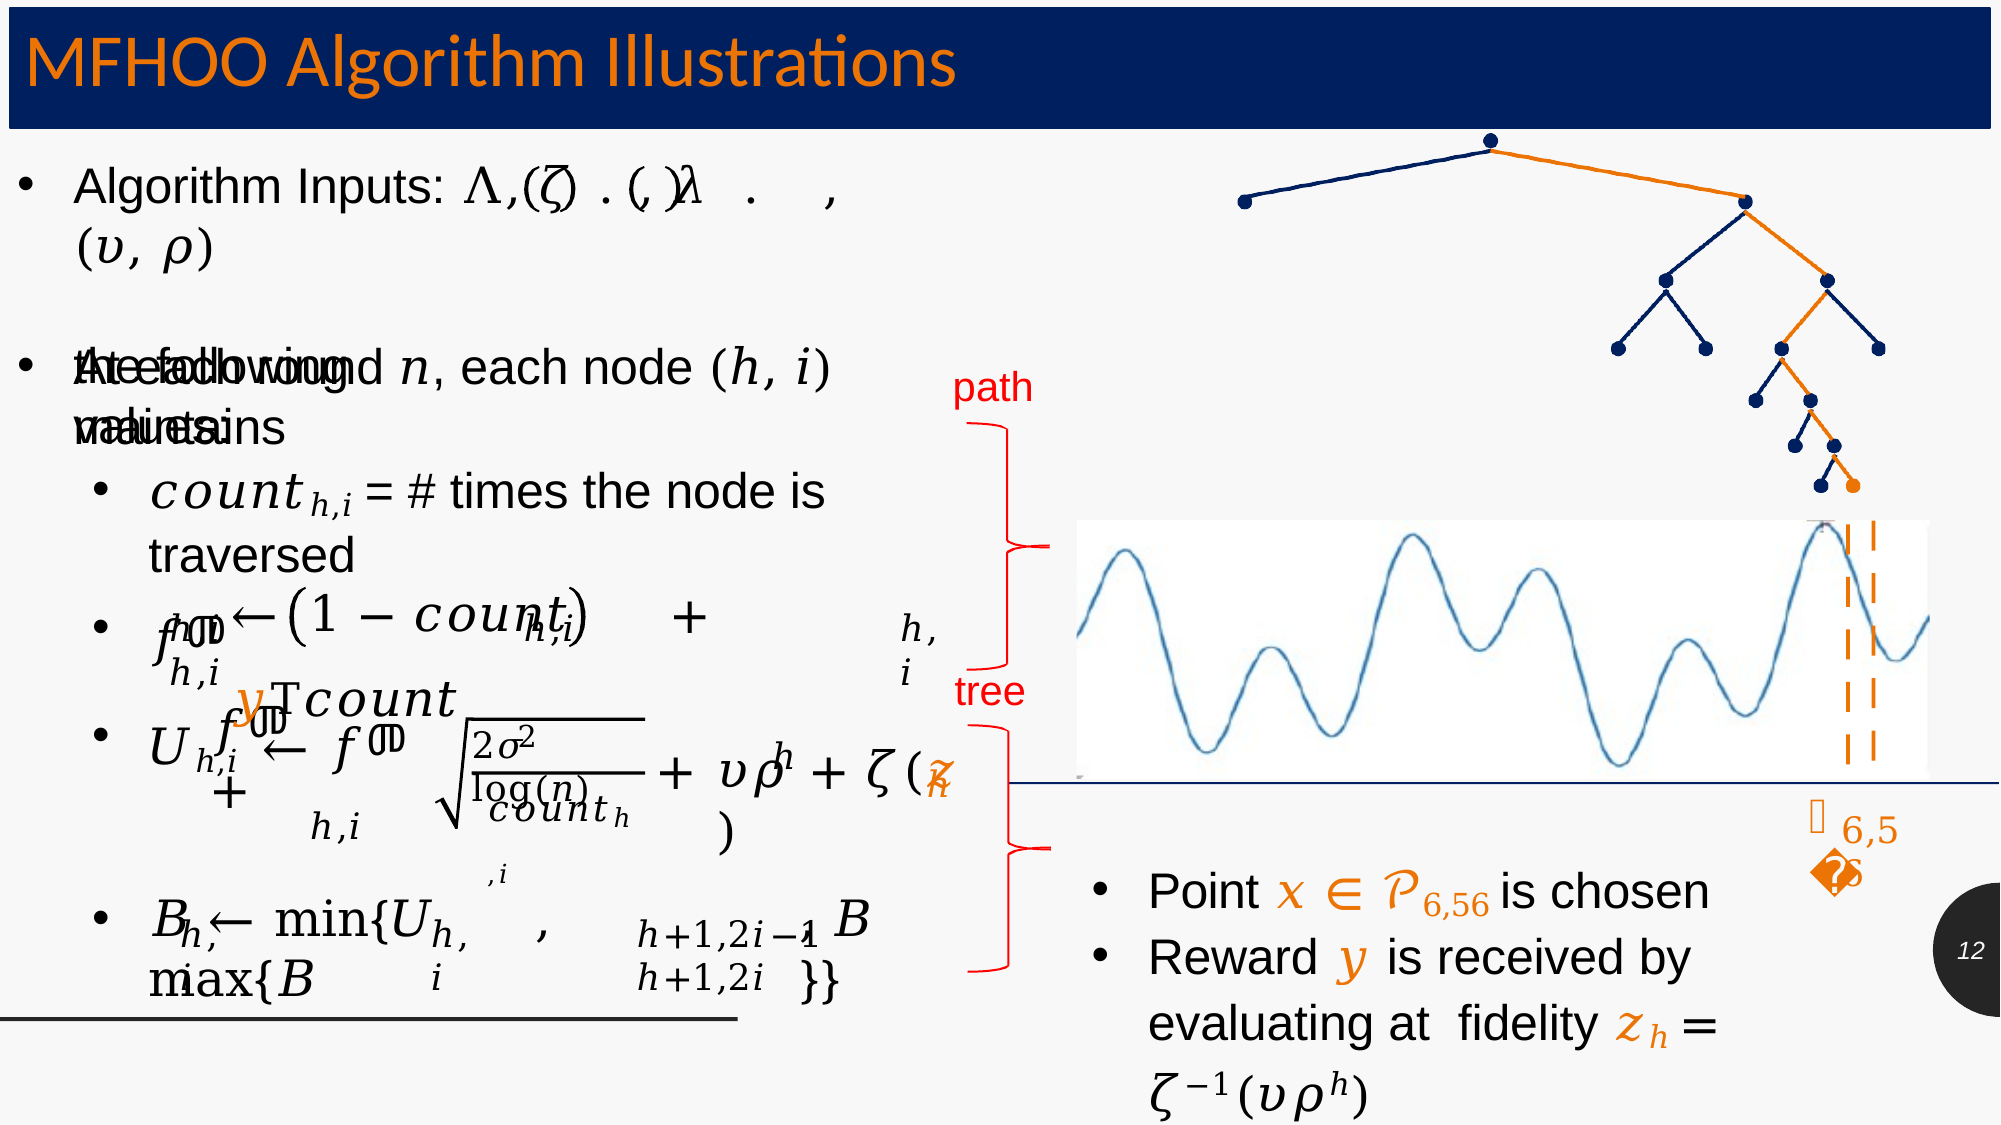

# MFHOO Algorithm Illustrations

Algorithm Inputs: Λ, 𝜁	.	, 𝜆	.	, (𝜐, 𝜌)

At each round 𝑛, each node (ℎ, 𝑖) maintains

the following values:
path

𝑐𝑜𝑢𝑛𝑡ℎ,𝑖 = # times the node is traversed

𝑓መ	𝑓መ
←	1 − 𝑐𝑜𝑢𝑛𝑡	+ 𝑦Τ𝑐𝑜𝑢𝑛𝑡

ℎ,𝑖	ℎ,𝑖	ℎ,𝑖
ℎ,𝑖

tree

2

2𝜎 log(𝑛)

ℎ

𝑈ℎ,𝑖  ← 𝑓መ	+
ℎ,𝑖
+	𝜐𝜌	+ 𝜁(𝑧	)
ℎ

𝑐𝑜𝑢𝑛𝑡ℎ,𝑖
𝒫

6,56
Point 𝑥 ∈ 𝒫6,56 is chosen
Reward 𝑦 is received by evaluating at  fidelity 𝑧ℎ = 𝜁−1(𝜐𝜌ℎ)
𝐵	← min{𝑈	, max{𝐵
, 𝐵	}}
ℎ,𝑖
ℎ,𝑖
ℎ+1,2𝑖−1	ℎ+1,2𝑖
12